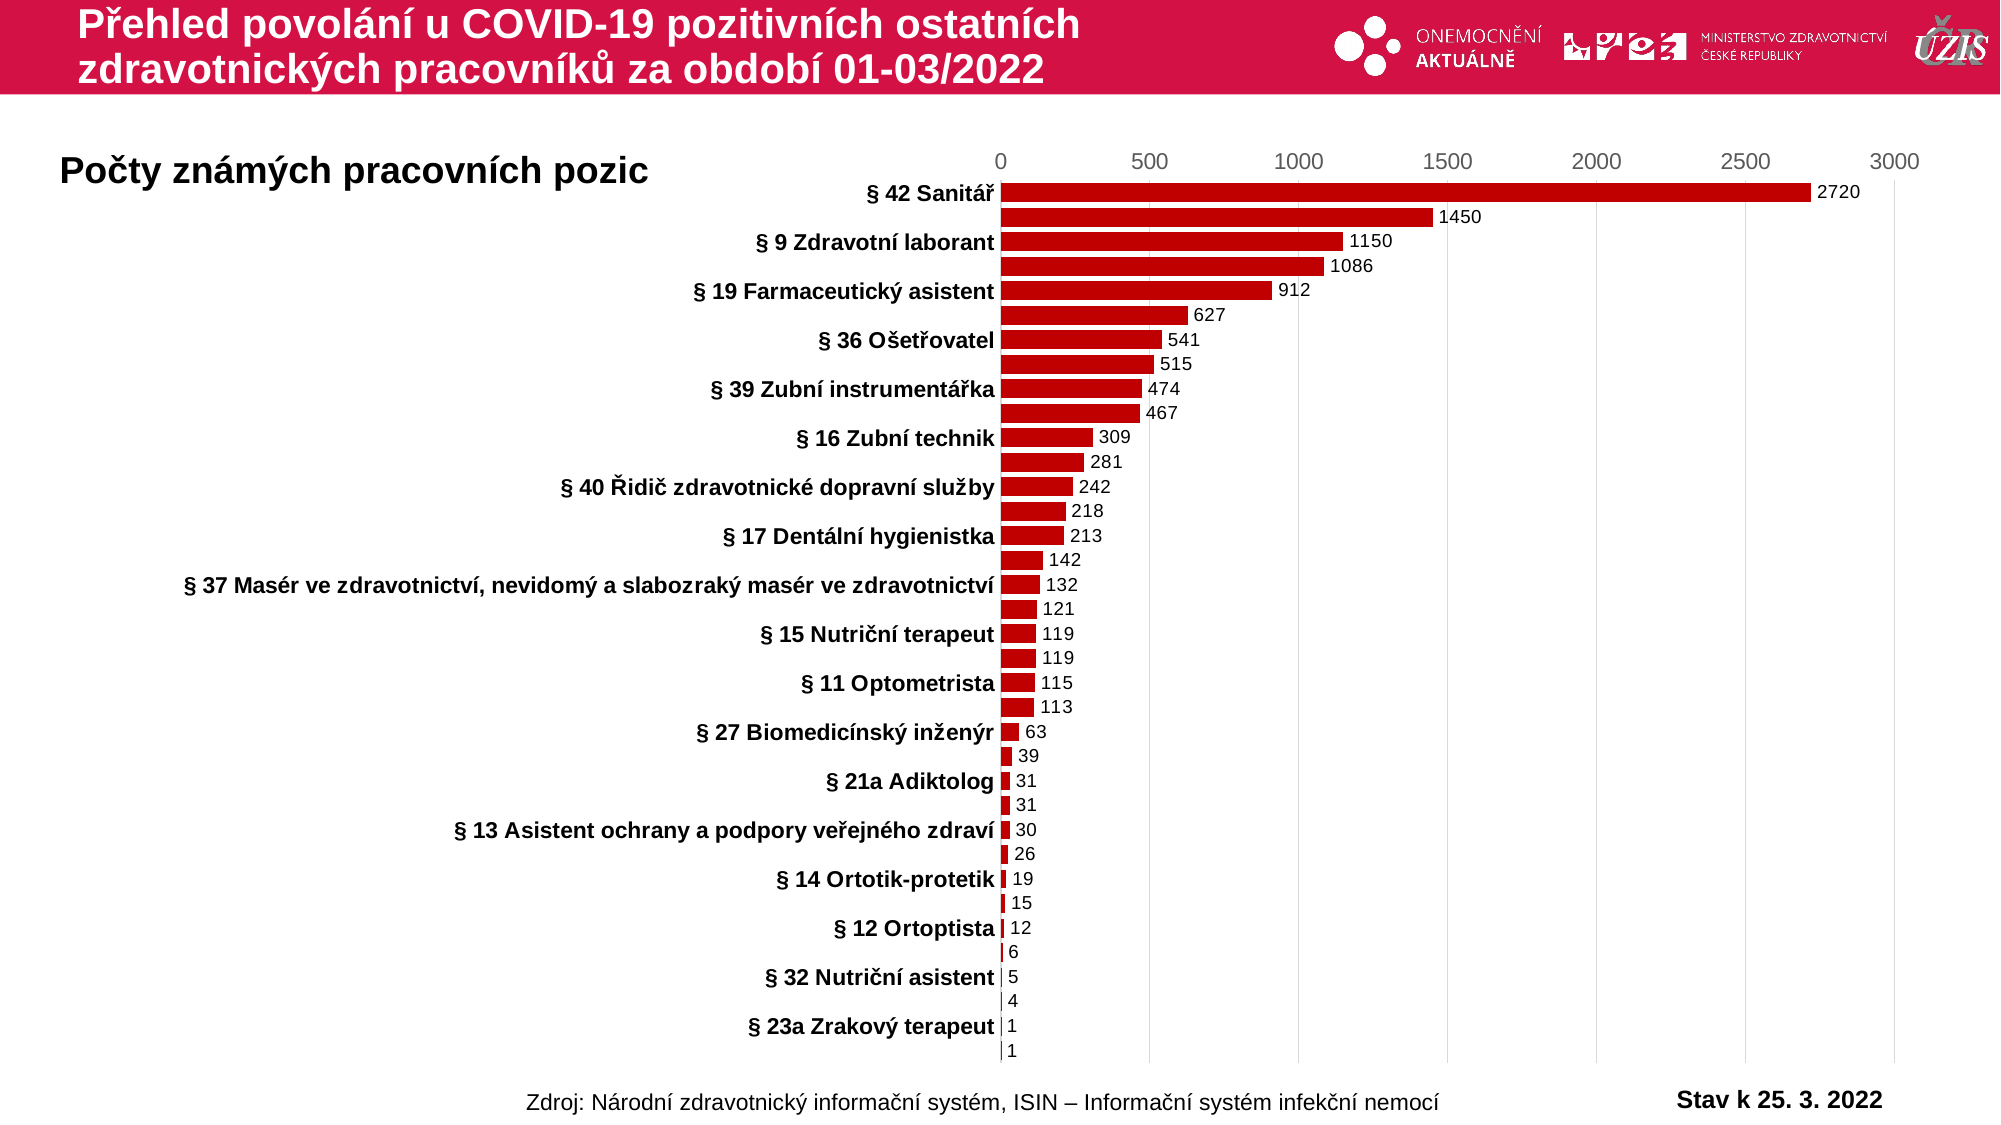

# Přehled povolání u COVID-19 pozitivních ostatních zdravotnických pracovníků za období 01-03/2022

### Chart

| Category | ostatní ZP |
|---|---|
| § 42 Sanitář | 2720.0 |
| § 24 Fyzioterapeut | 1450.0 |
| § 9 Zdravotní laborant | 1150.0 |
| farmaceut | 1086.0 |
| § 19 Farmaceutický asistent | 912.0 |
| § 18 Zdravotnický záchranář | 627.0 |
| § 36 Ošetřovatel | 541.0 |
| § 26 Odborný pracovník v laboratorních metodách a v přípravě léčivých přípravků | 515.0 |
| § 39 Zubní instrumentářka | 474.0 |
| § 8 Radiologický asistent | 467.0 |
| § 16 Zubní technik | 309.0 |
| § 22 Psycholog ve zdravotnictví | 281.0 |
| § 40 Řidič zdravotnické dopravní služby | 242.0 |
| § 35 Řidič vozidla zdravotnické záchranné služby | 218.0 |
| § 17 Dentální hygienistka | 213.0 |
| § 7 Ergoterapeut | 142.0 |
| § 37 Masér ve zdravotnictví, nevidomý a slabozraký masér ve zdravotnictví | 132.0 |
| § 23 Logoped ve zdravotnictví | 121.0 |
| § 15 Nutriční terapeut | 119.0 |
| § 30 Laboratorní asistent | 119.0 |
| § 11 Optometrista | 115.0 |
| § 10 Zdravotně-sociální pracovník | 113.0 |
| § 27 Biomedicínský inženýr | 63.0 |
| § 28 Odborný pracovník v ochraně a podpoře veřejného zdraví | 39.0 |
| § 21a Adiktolog | 31.0 |
| § 33 Asistent zubního technika | 31.0 |
| § 13 Asistent ochrany a podpory veřejného zdraví | 30.0 |
| § 25 Radiologický fyzik | 26.0 |
| § 14 Ortotik-protetik | 19.0 |
| § 20 Biomedicínský technik | 15.0 |
| § 12 Ortoptista | 12.0 |
| § 31 Ortoticko-protetický technik | 6.0 |
| § 32 Nutriční asistent | 5.0 |
| § 21 Radiologický technik | 4.0 |
| § 23a Zrakový terapeut | 1.0 |
| § 41 Autoptický laborant | 1.0 |
Počty známých pracovních pozic
Stav k 25. 3. 2022
Zdroj: Národní zdravotnický informační systém, ISIN – Informační systém infekční nemocí